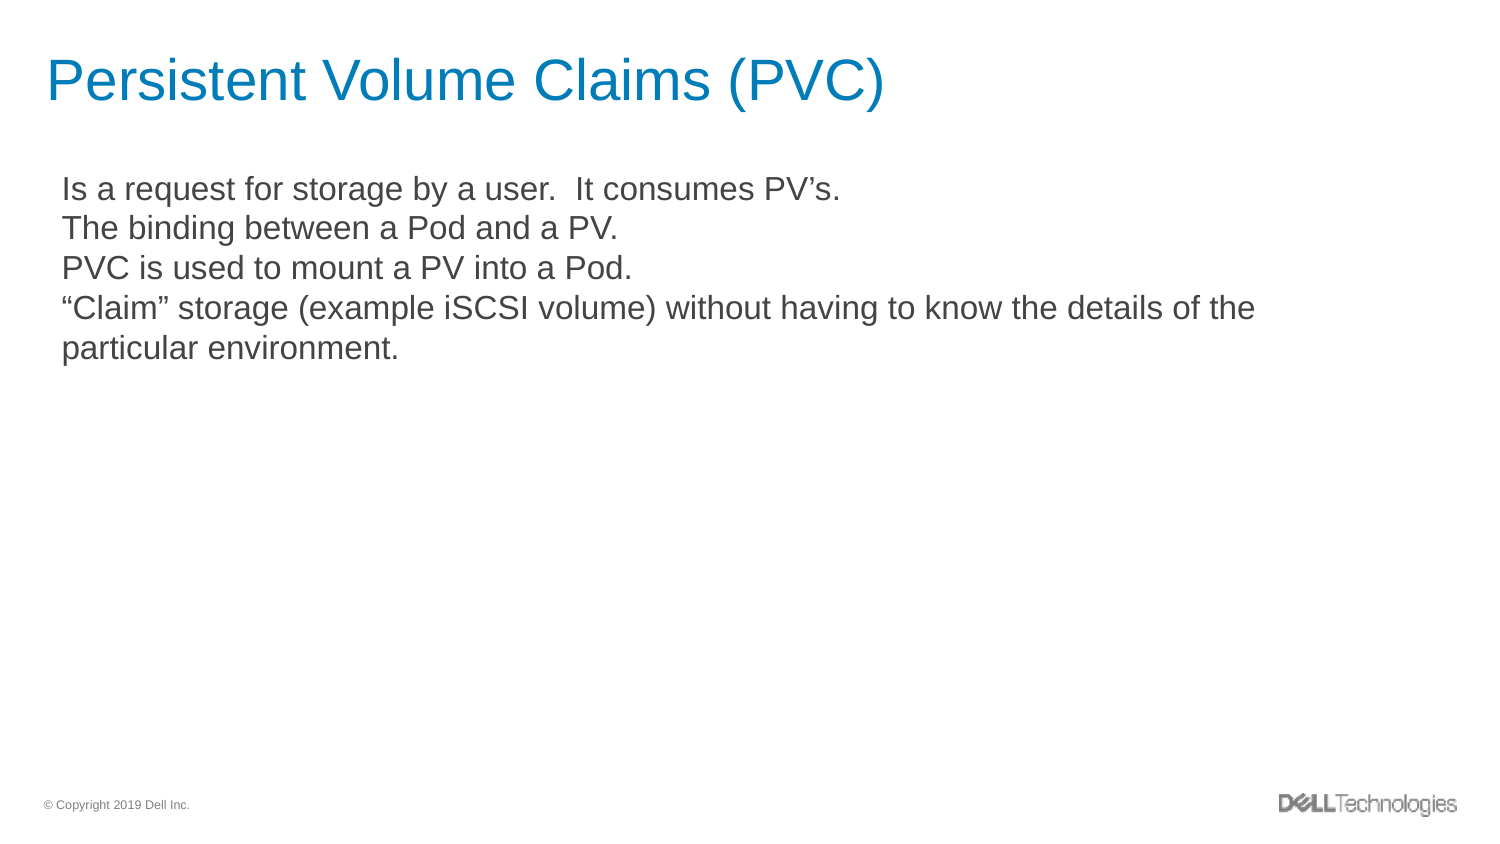

# Persistent Volume Claims (PVC)
Is a request for storage by a user.  It consumes PV’s.
The binding between a Pod and a PV.
PVC is used to mount a PV into a Pod.
“Claim” storage (example iSCSI volume) without having to know the details of the particular environment.